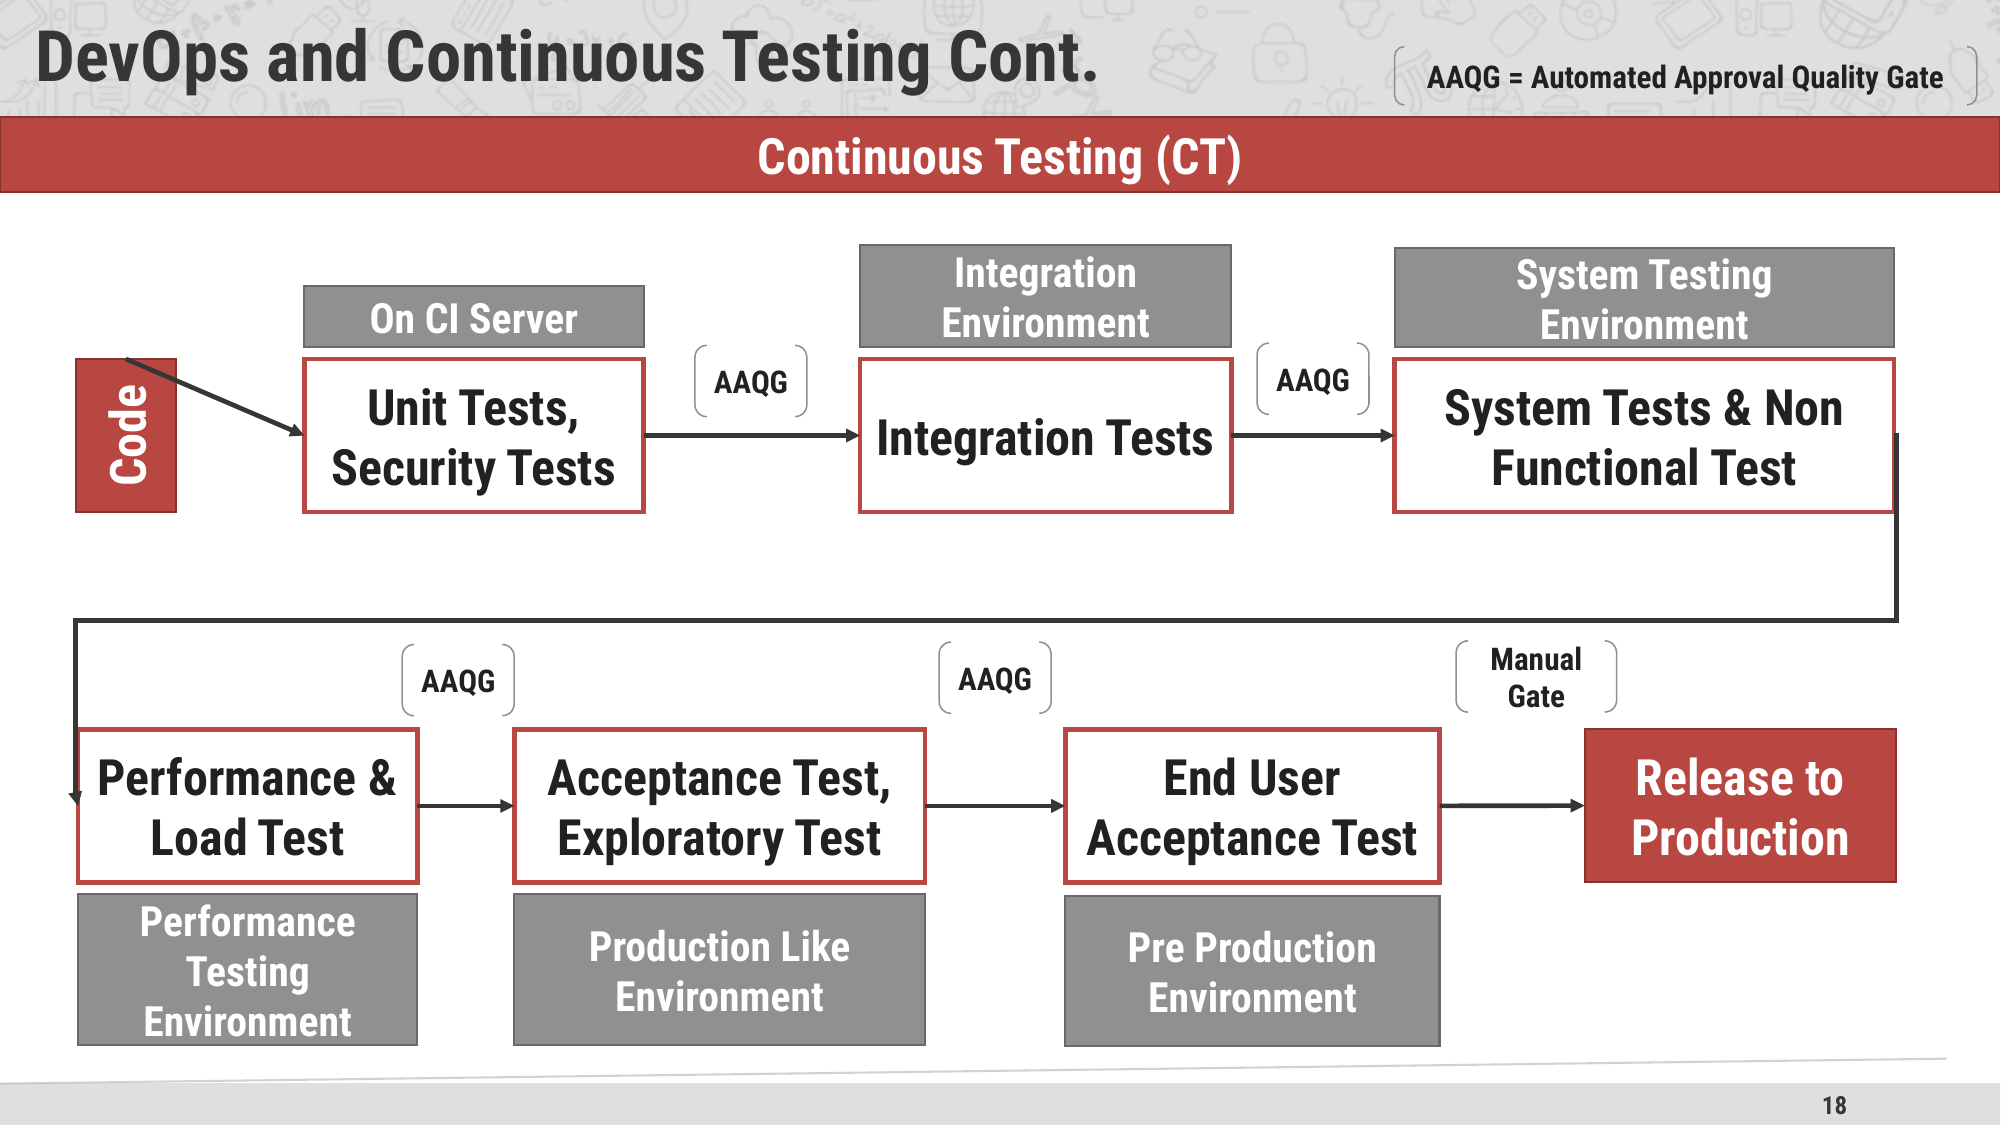

# DevOps and Continuous Testing Cont.
AAQG = Automated Approval Quality Gate
Continuous Testing (CT)
Integration Environment
System Testing Environment
On CI Server
AAQG
AAQG
Unit Tests, Security Tests
Integration Tests
System Tests & Non Functional Test
Code
Manual Gate
AAQG
AAQG
Release to Production
Performance & Load Test
Acceptance Test, Exploratory Test
End User Acceptance Test
Performance Testing Environment
Production Like Environment
Pre Production Environment